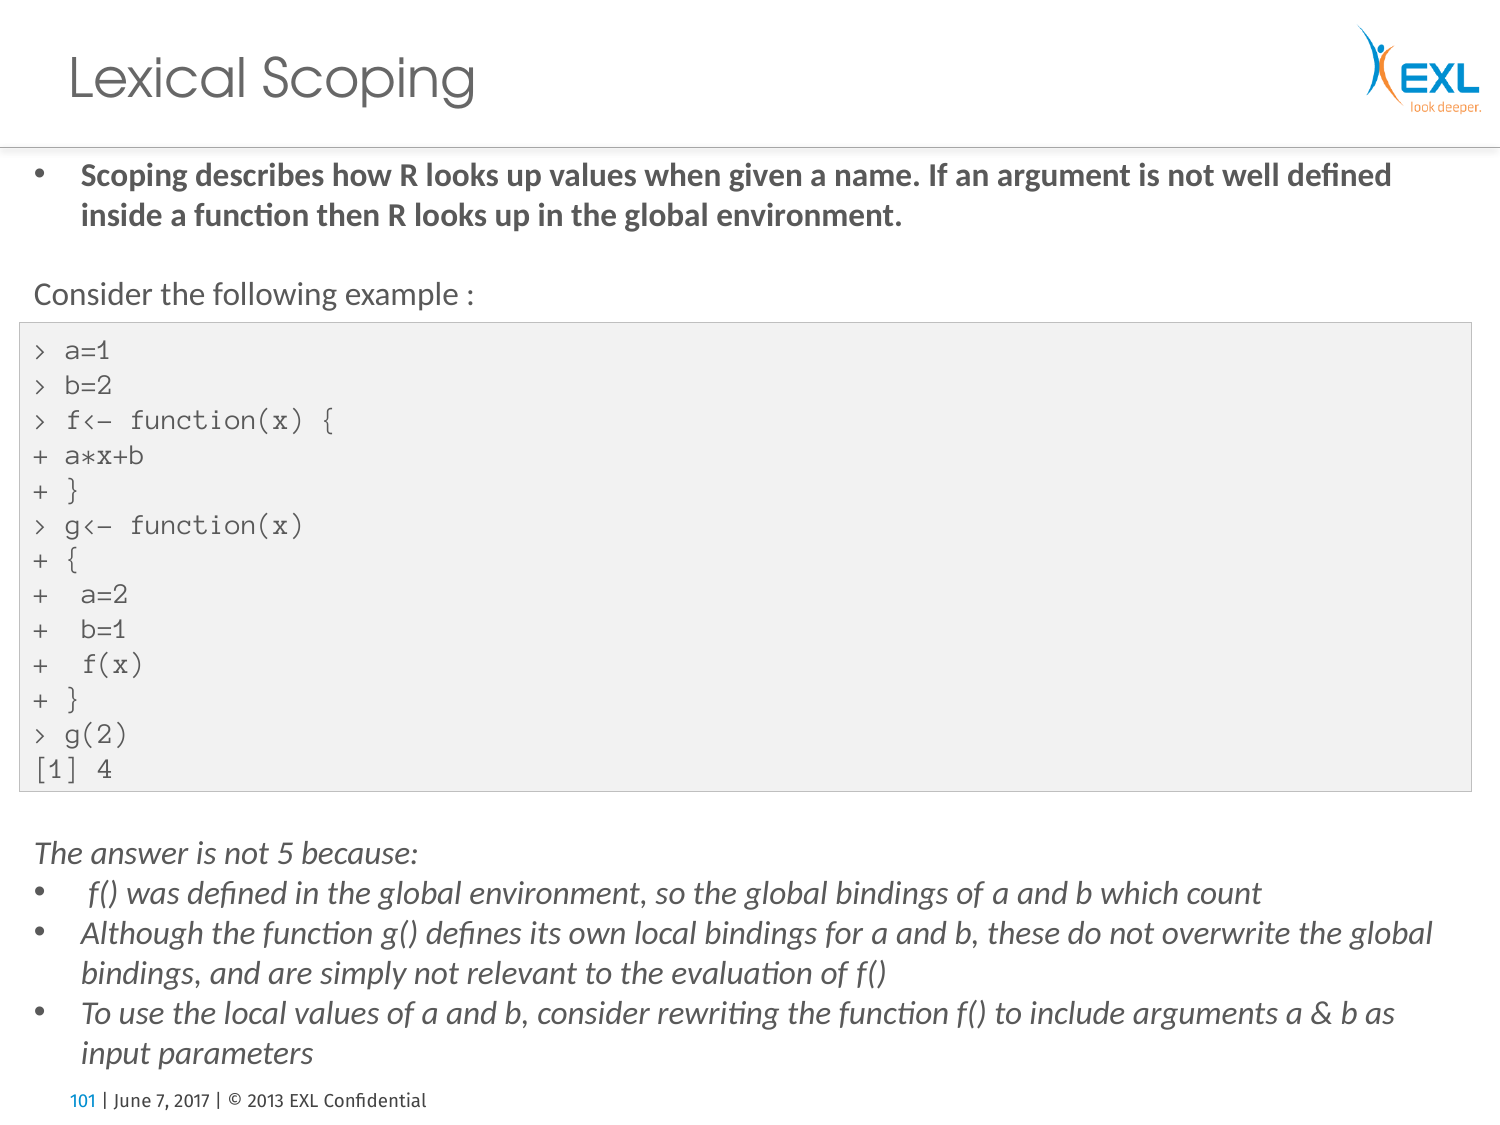

# Lexical Scoping
Scoping describes how R looks up values when given a name. If an argument is not well defined inside a function then R looks up in the global environment.
Consider the following example :

The answer is not 5 because:
 f() was defined in the global environment, so the global bindings of a and b which count
Although the function g() defines its own local bindings for a and b, these do not overwrite the global bindings, and are simply not relevant to the evaluation of f()
To use the local values of a and b, consider rewriting the function f() to include arguments a & b as input parameters
> a=1
> b=2
> f<- function(x) {
+ a*x+b
+ }
> g<- function(x)
+ {
+  a=2
+  b=1
+  f(x)
+ }
> g(2)
[1] 4